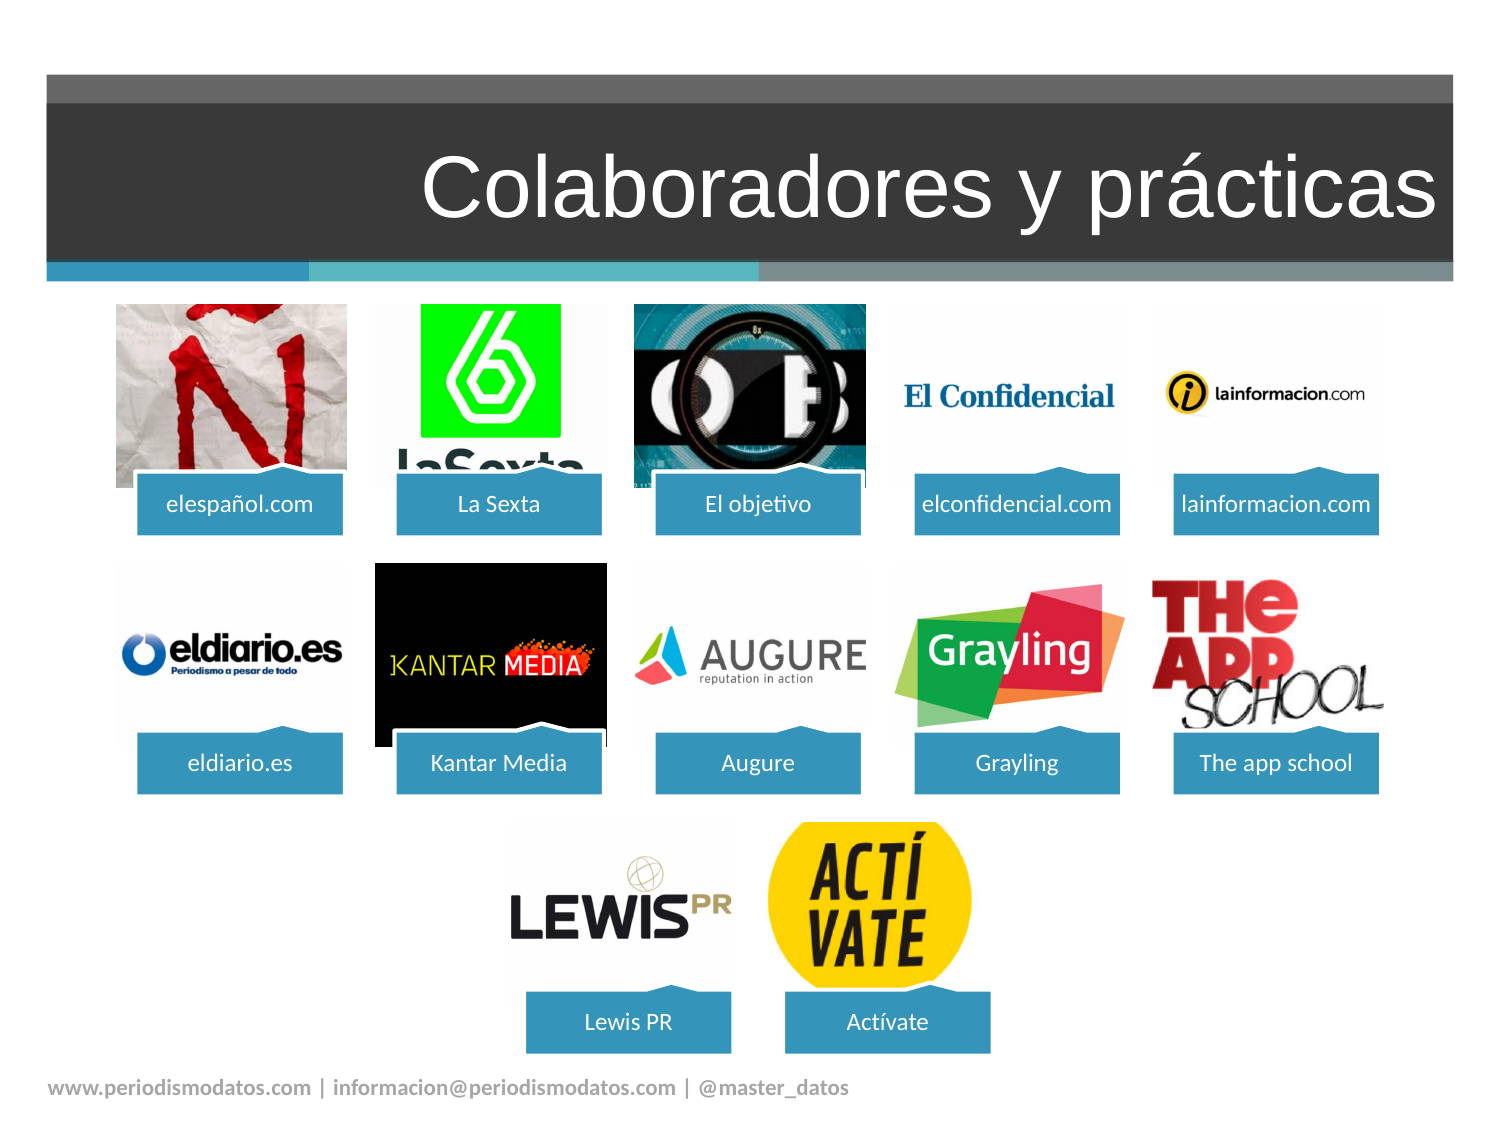

# Colaboradores y prácticas
elespañol.com
La Sexta
El objetivo
elconfidencial.com
lainformacion.com
eldiario.es
Kantar Media
Augure
Grayling
The app school
Lewis PR
Actívate
www.periodismodatos.com | informacion@periodismodatos.com | @master_datos